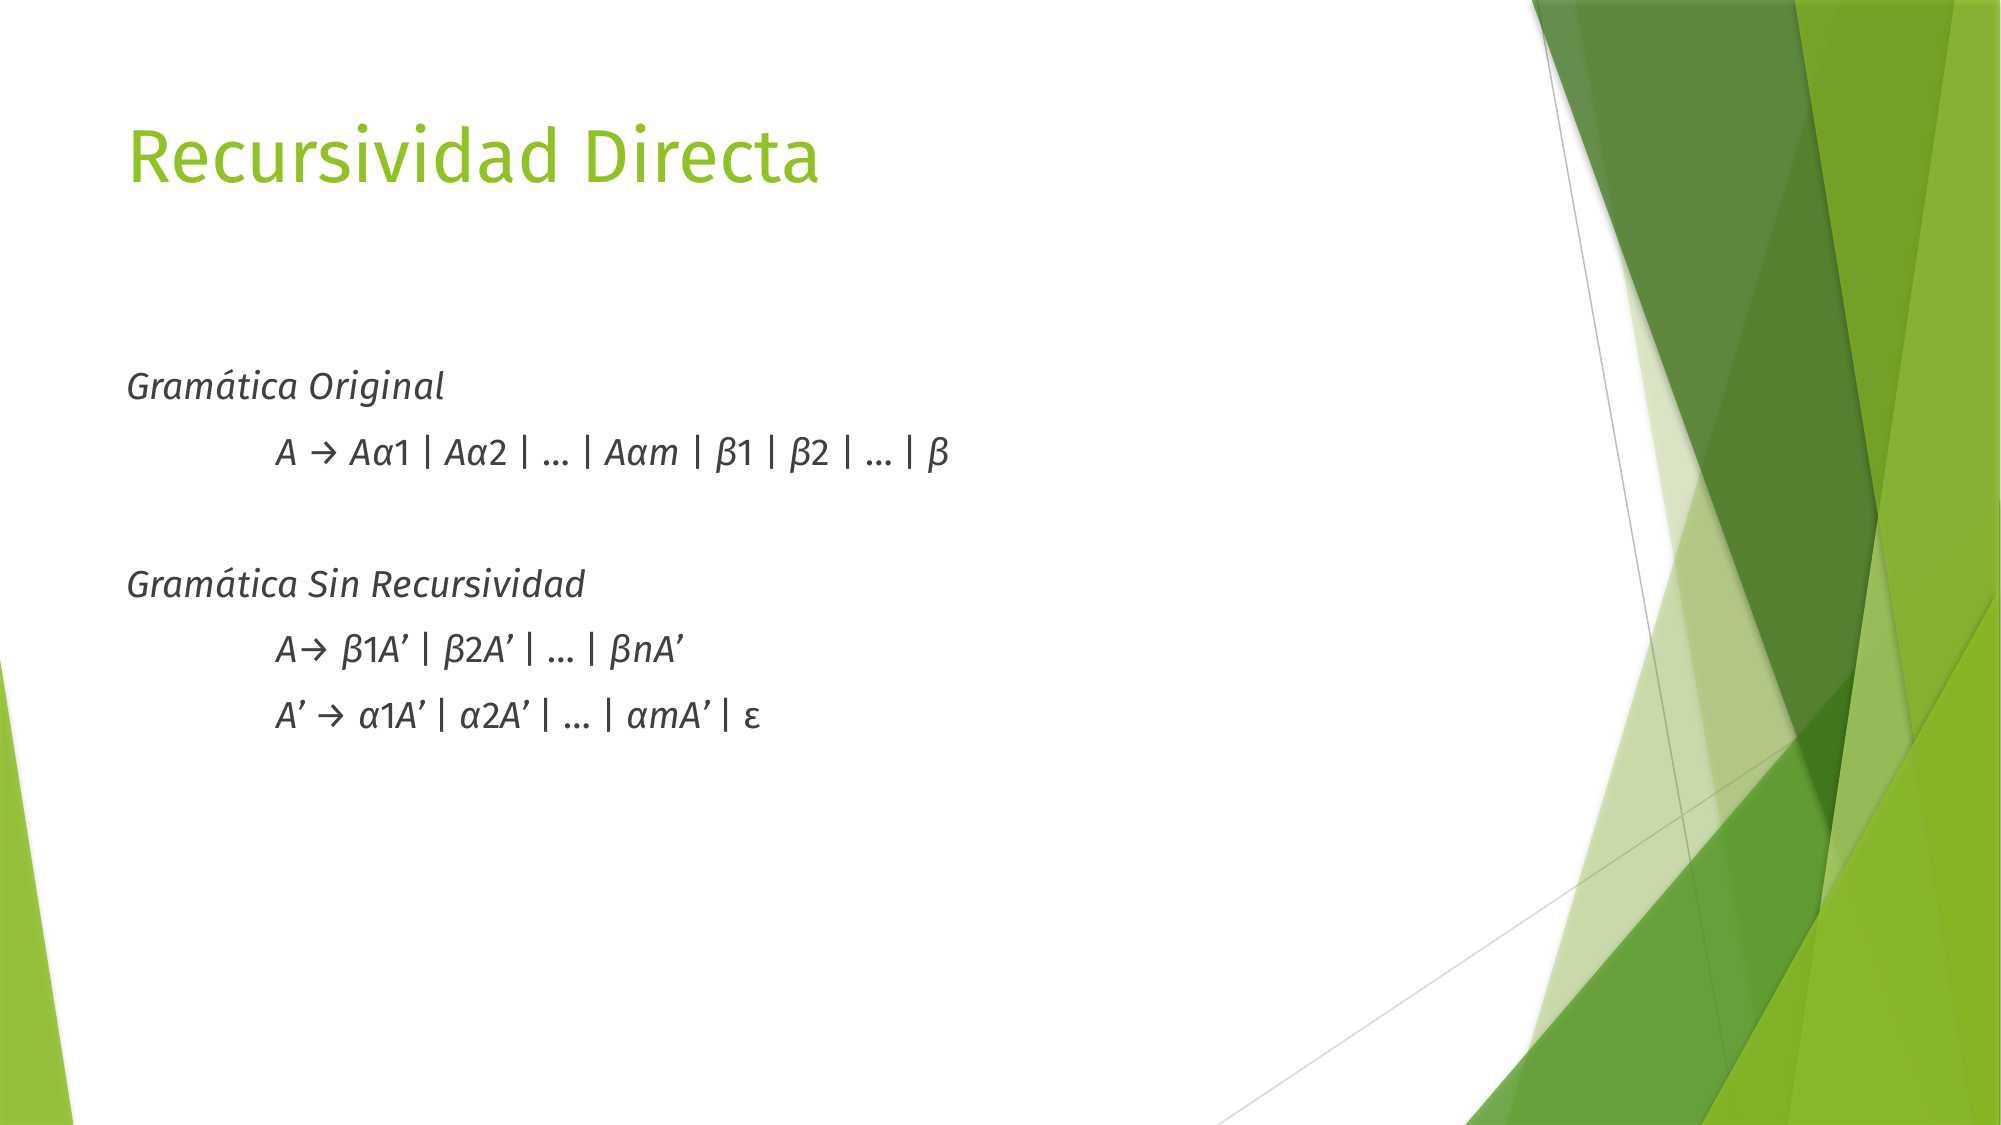

# Recursividad Directa
Gramática Original
	A → Aα1 | Aα2 | … | Aαm | β1 | β2 | … | β

Gramática Sin Recursividad
	A→ β1A’ | β2A’ | … | βnA’
	A’ → α1A’ | α2A’ | … | αmA’ | ε